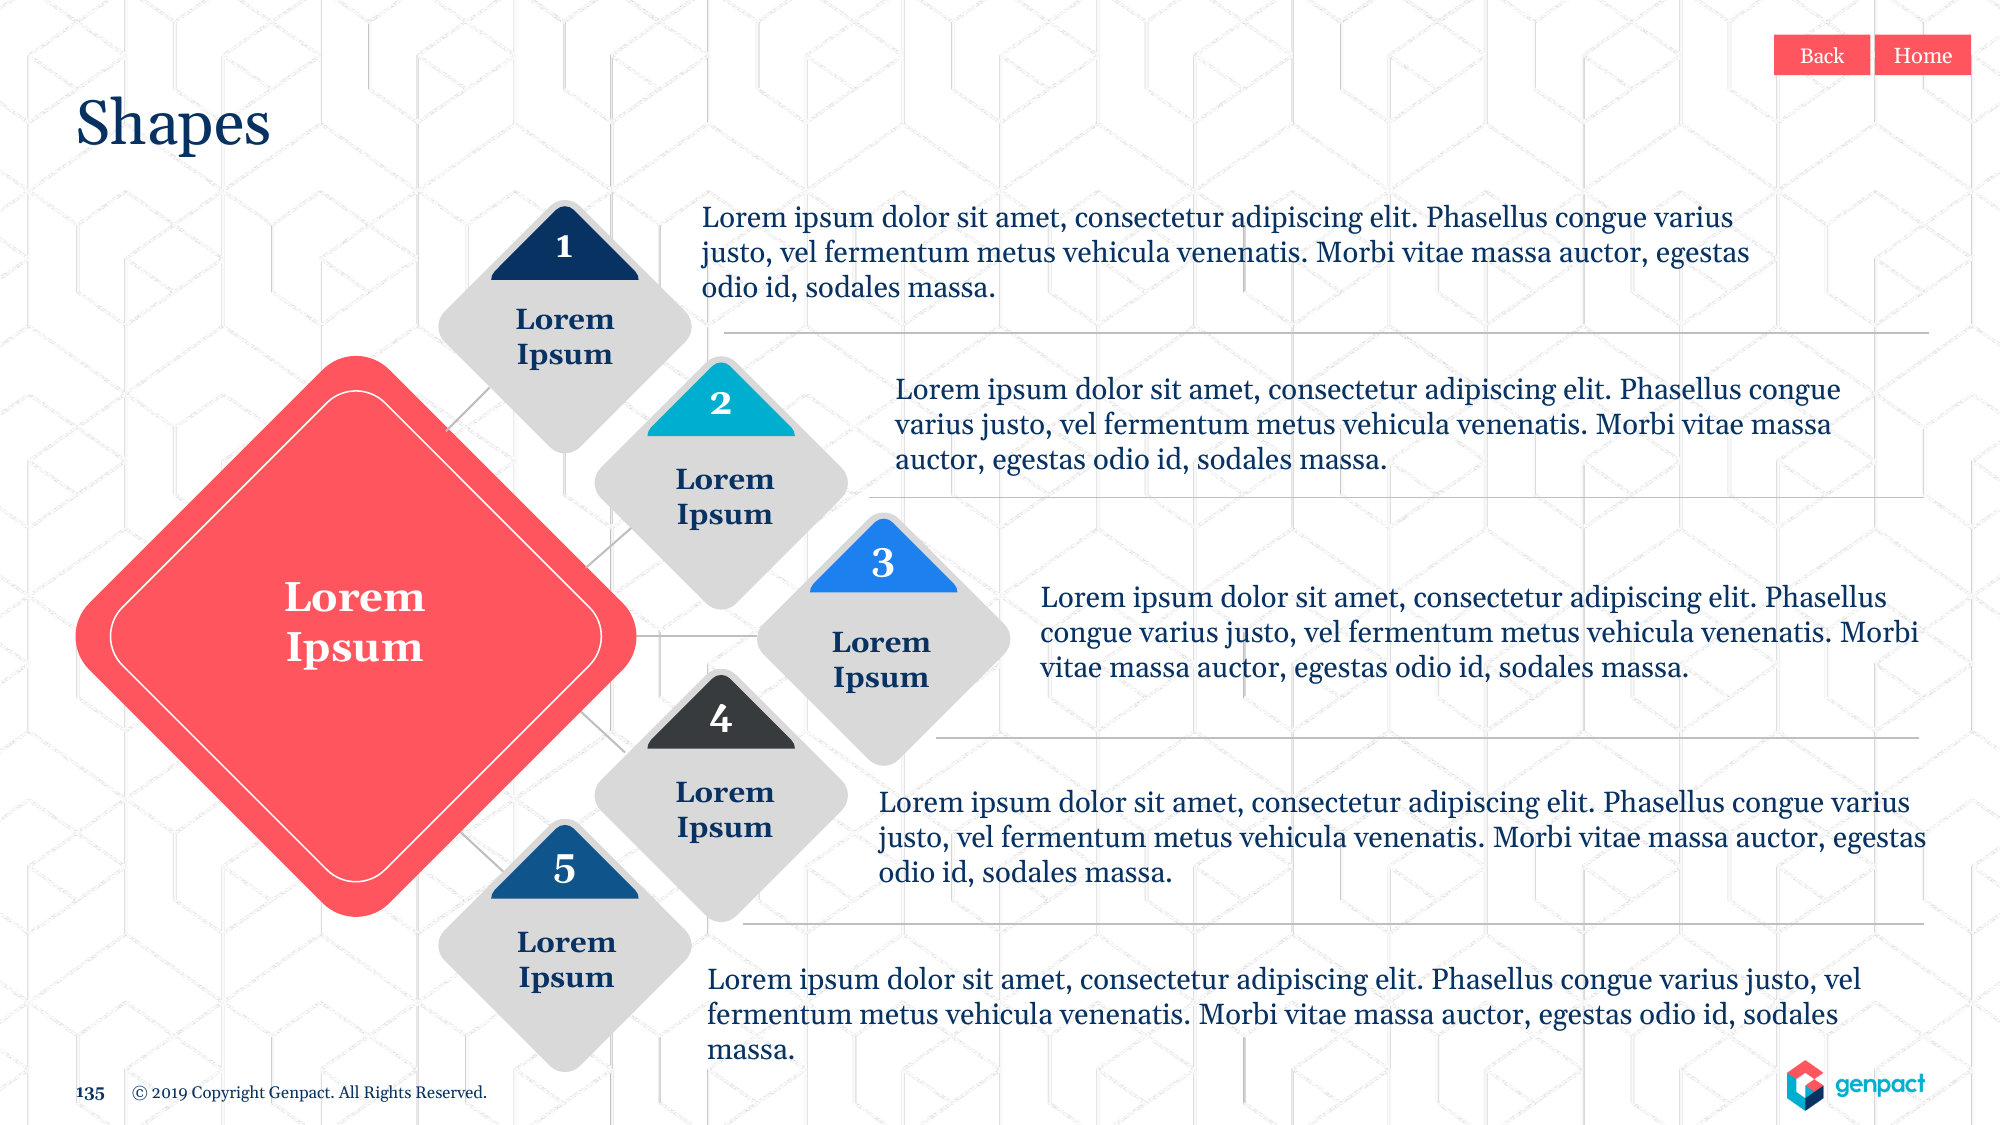

Back
Home
# Shapes
Lorem ipsum dolor sit amet, consectetur adipiscing elit. Phasellus congue varius justo, vel fermentum metus vehicula venenatis. Morbi vitae massa auctor, egestas odio id, sodales massa.

1
Lorem Ipsum

2
Lorem ipsum dolor sit amet, consectetur adipiscing elit. Phasellus congue varius justo, vel fermentum metus vehicula venenatis. Morbi vitae massa auctor, egestas odio id, sodales massa.

Lorem Ipsum

3

Lorem Ipsum
Lorem ipsum dolor sit amet, consectetur adipiscing elit. Phasellus congue varius justo, vel fermentum metus vehicula venenatis. Morbi vitae massa auctor, egestas odio id, sodales massa.
Lorem Ipsum

4

Lorem Ipsum
Lorem ipsum dolor sit amet, consectetur adipiscing elit. Phasellus congue varius justo, vel fermentum metus vehicula venenatis. Morbi vitae massa auctor, egestas odio id, sodales massa.

5

Lorem Ipsum

Lorem ipsum dolor sit amet, consectetur adipiscing elit. Phasellus congue varius justo, vel fermentum metus vehicula venenatis. Morbi vitae massa auctor, egestas odio id, sodales massa.